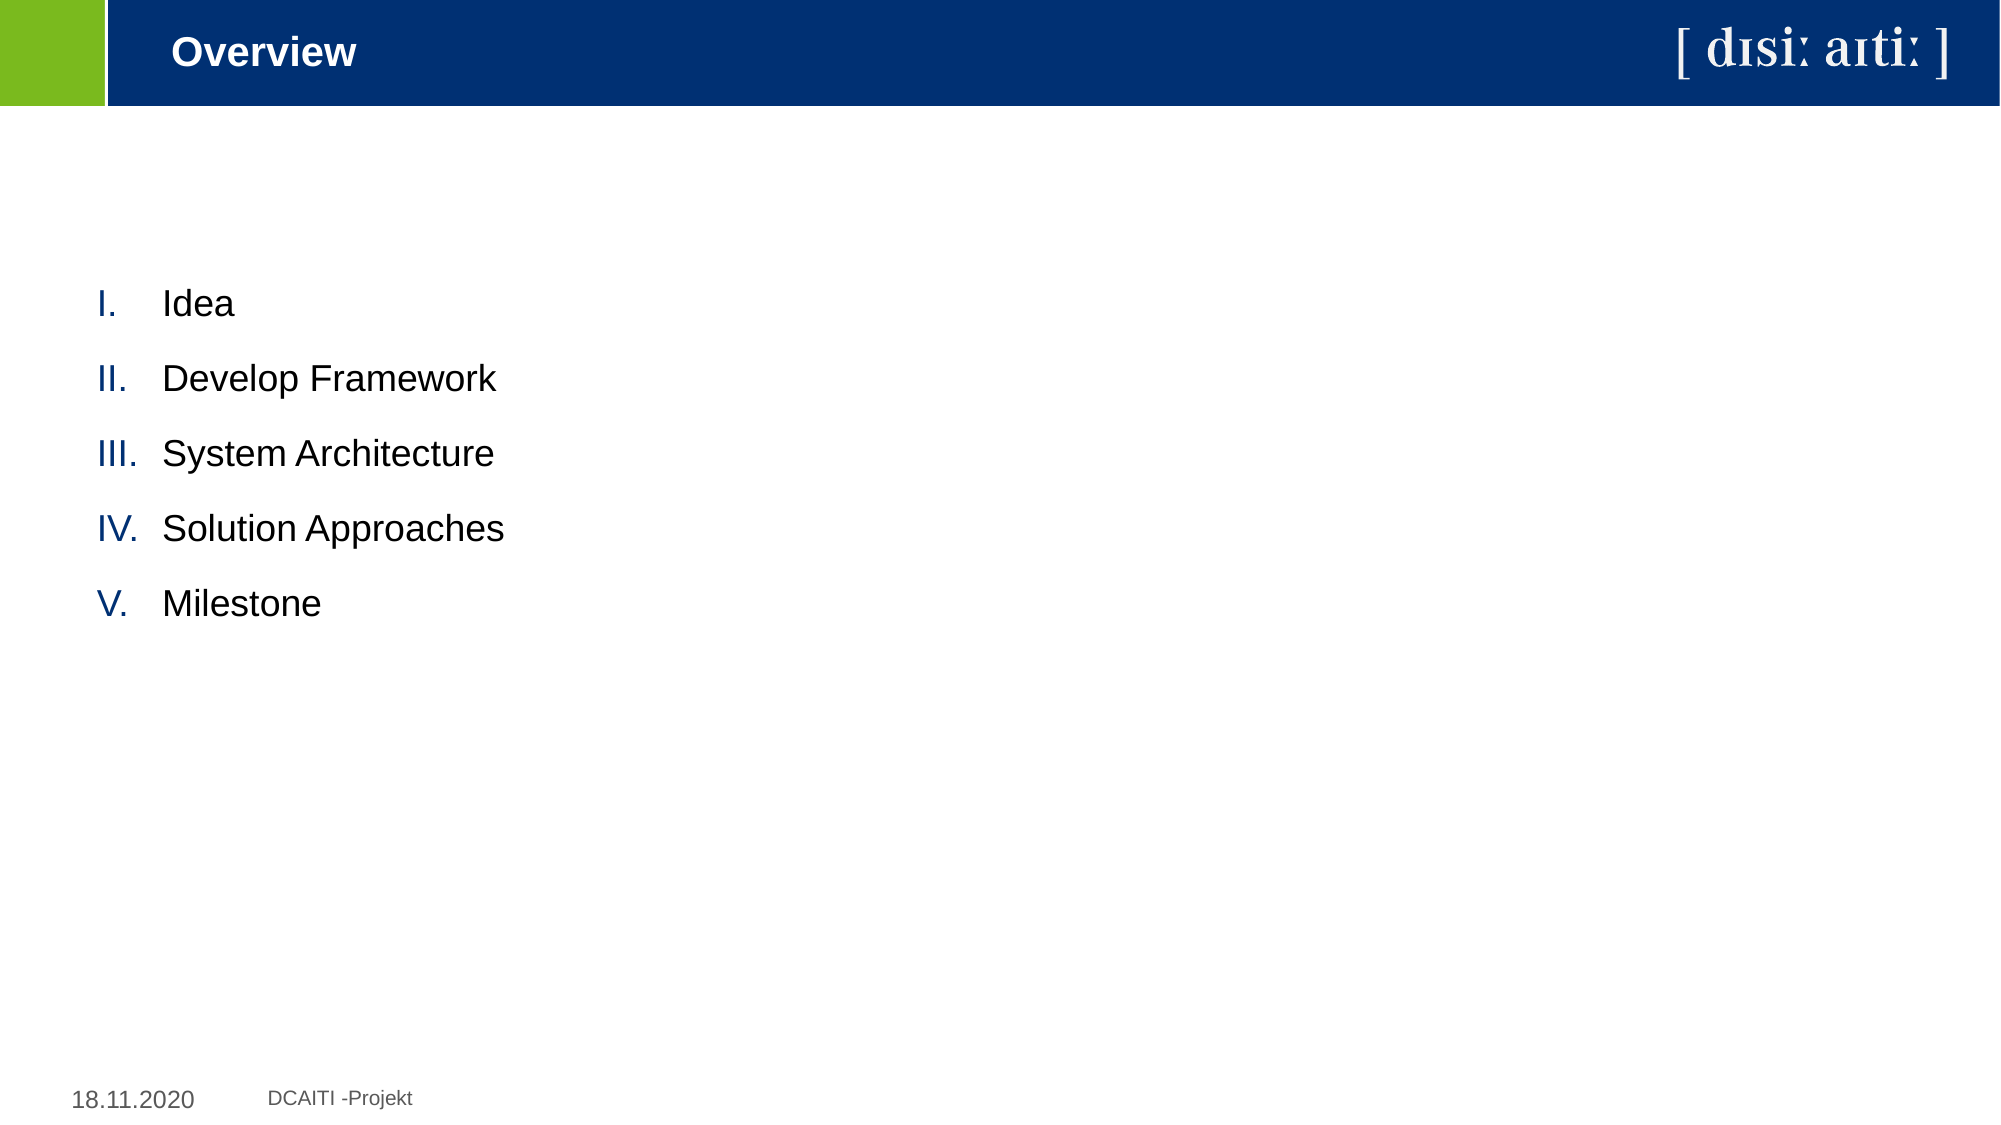

Overview

Idea
Develop Framework
System Architecture
Solution Approaches
Milestone

18.11.2020
DCAITI -Projekt